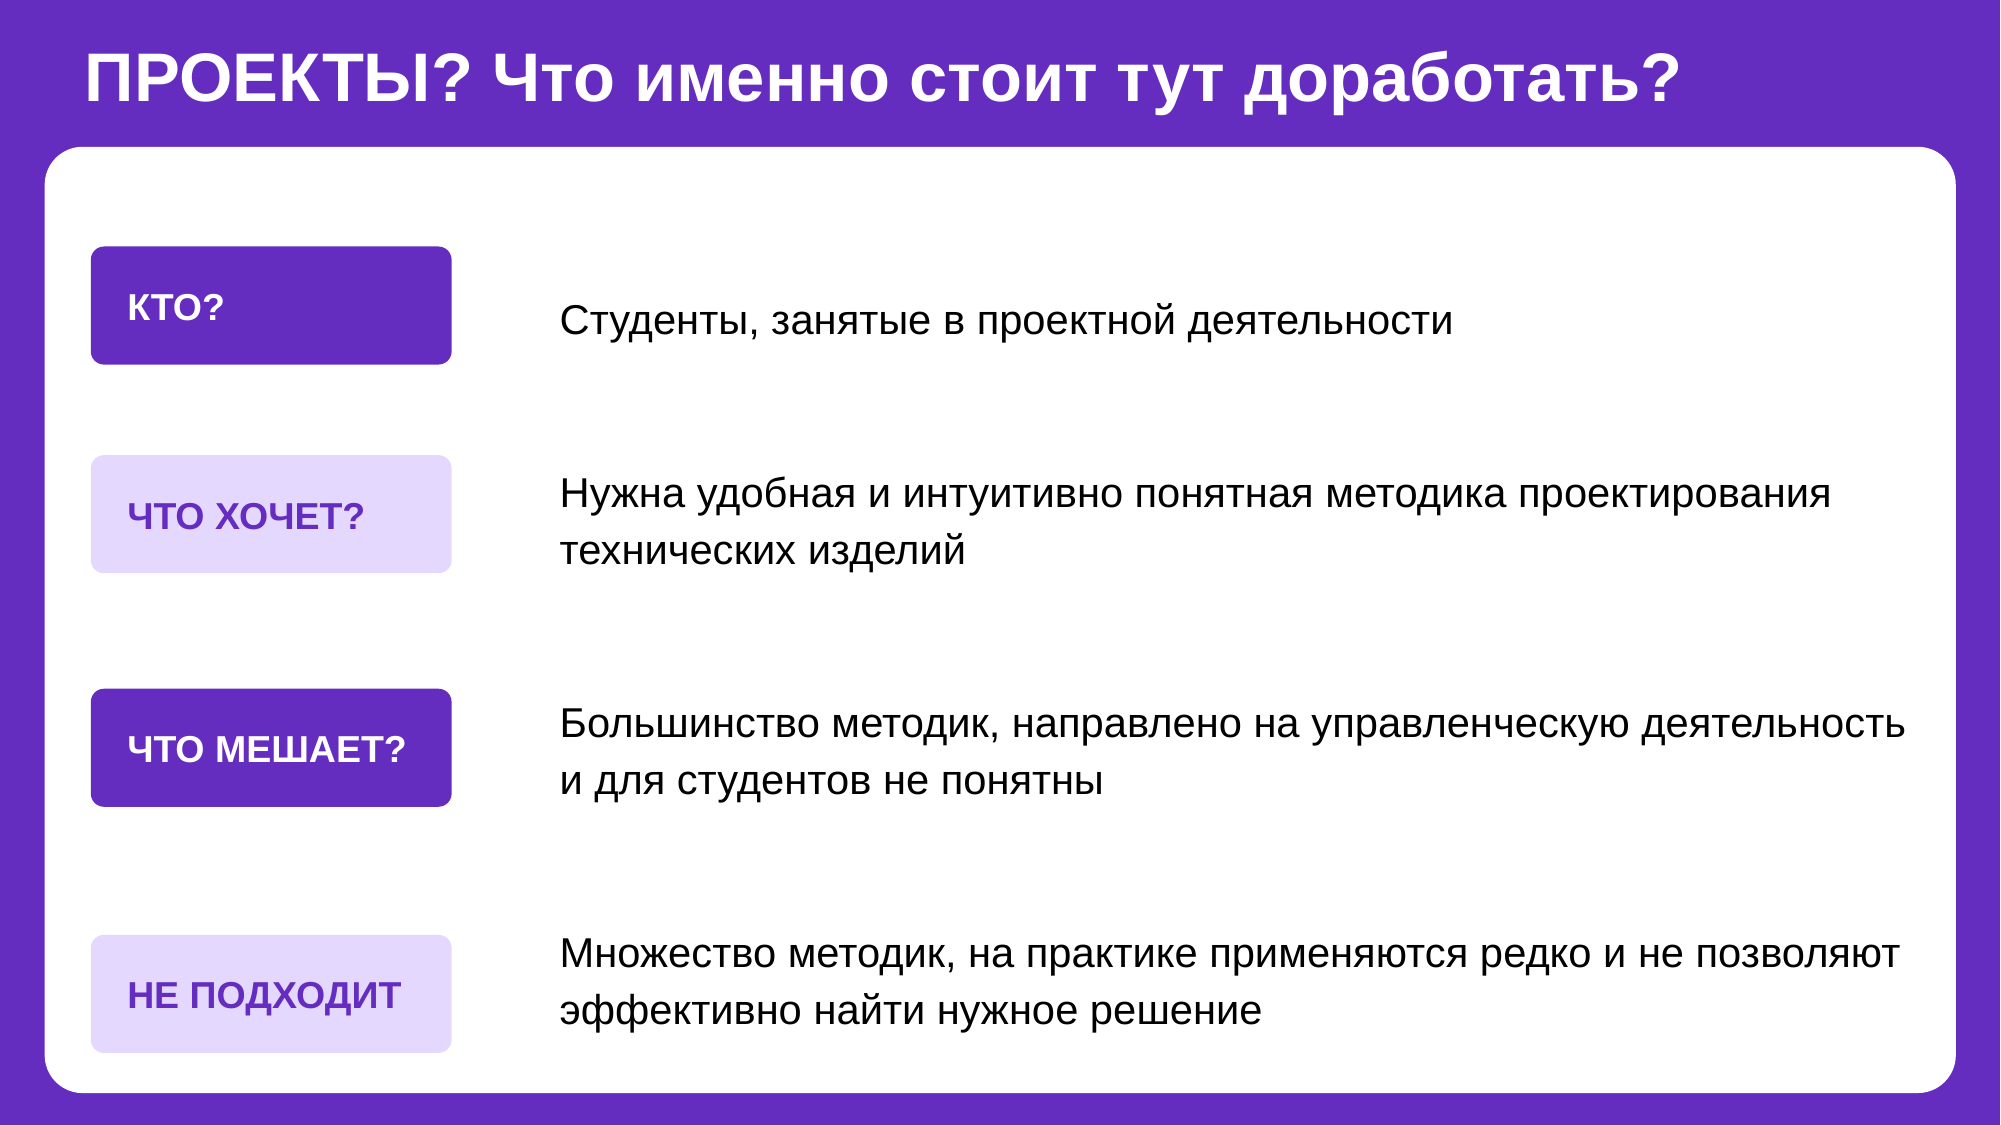

ПРОЕКТЫ? Что именно стоит тут доработать?

КТО?
Студенты, занятые в проектной деятельности

Нужна удобная и интуитивно понятная методика проектирования технических изделий

Большинство методик, направлено на управленческую деятельность и для студентов не понятны

Множество методик, на практике применяются редко и не позволяют эффективно найти нужное решение

ЧТО ХОЧЕТ?
ЧТО МЕШАЕТ?
НЕ ПОДХОДИТ